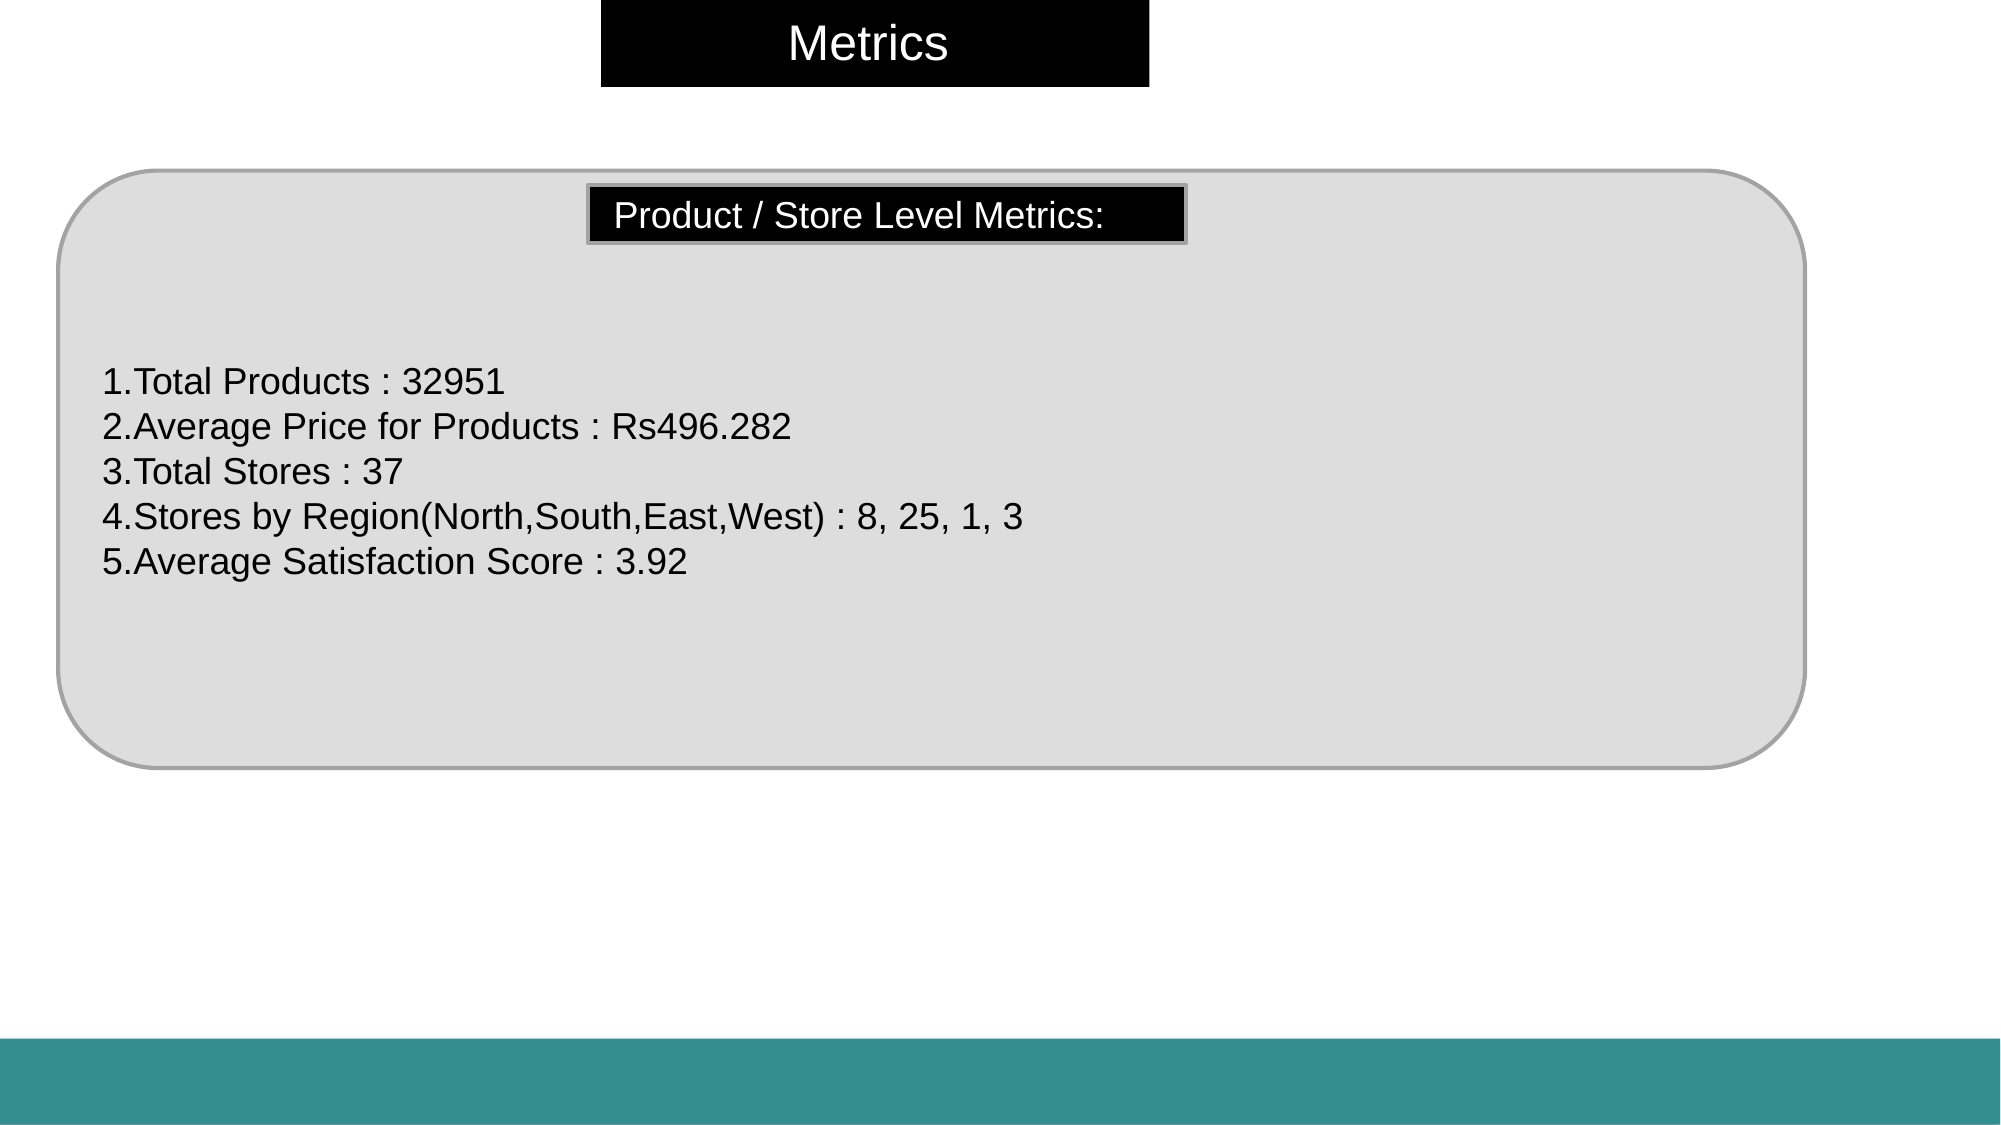

Metrics
1.Total Products : 32951
2.Average Price for Products : Rs496.282
3.Total Stores : 37
4.Stores by Region(North,South,East,West) : 8, 25, 1, 3
5.Average Satisfaction Score : 3.92
 Product / Store Level Metrics: